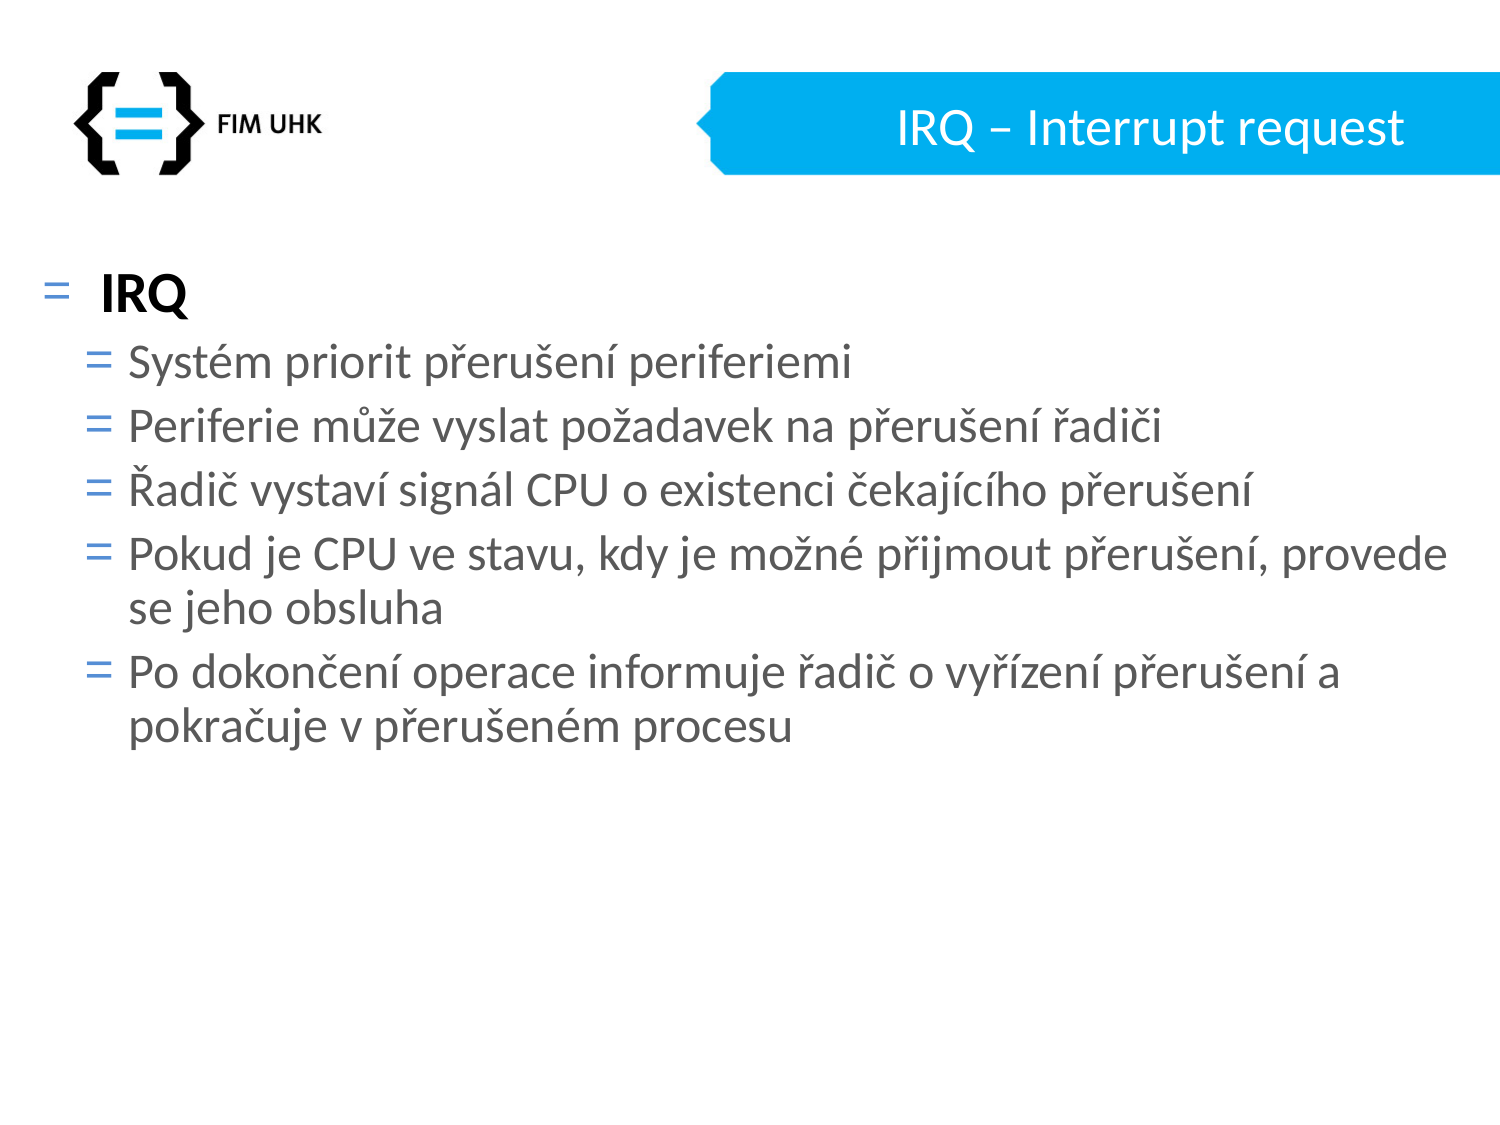

# IRQ – Interrupt request
 IRQ
Systém priorit přerušení periferiemi
Periferie může vyslat požadavek na přerušení řadiči
Řadič vystaví signál CPU o existenci čekajícího přerušení
Pokud je CPU ve stavu, kdy je možné přijmout přerušení, provede se jeho obsluha
Po dokončení operace informuje řadič o vyřízení přerušení a pokračuje v přerušeném procesu